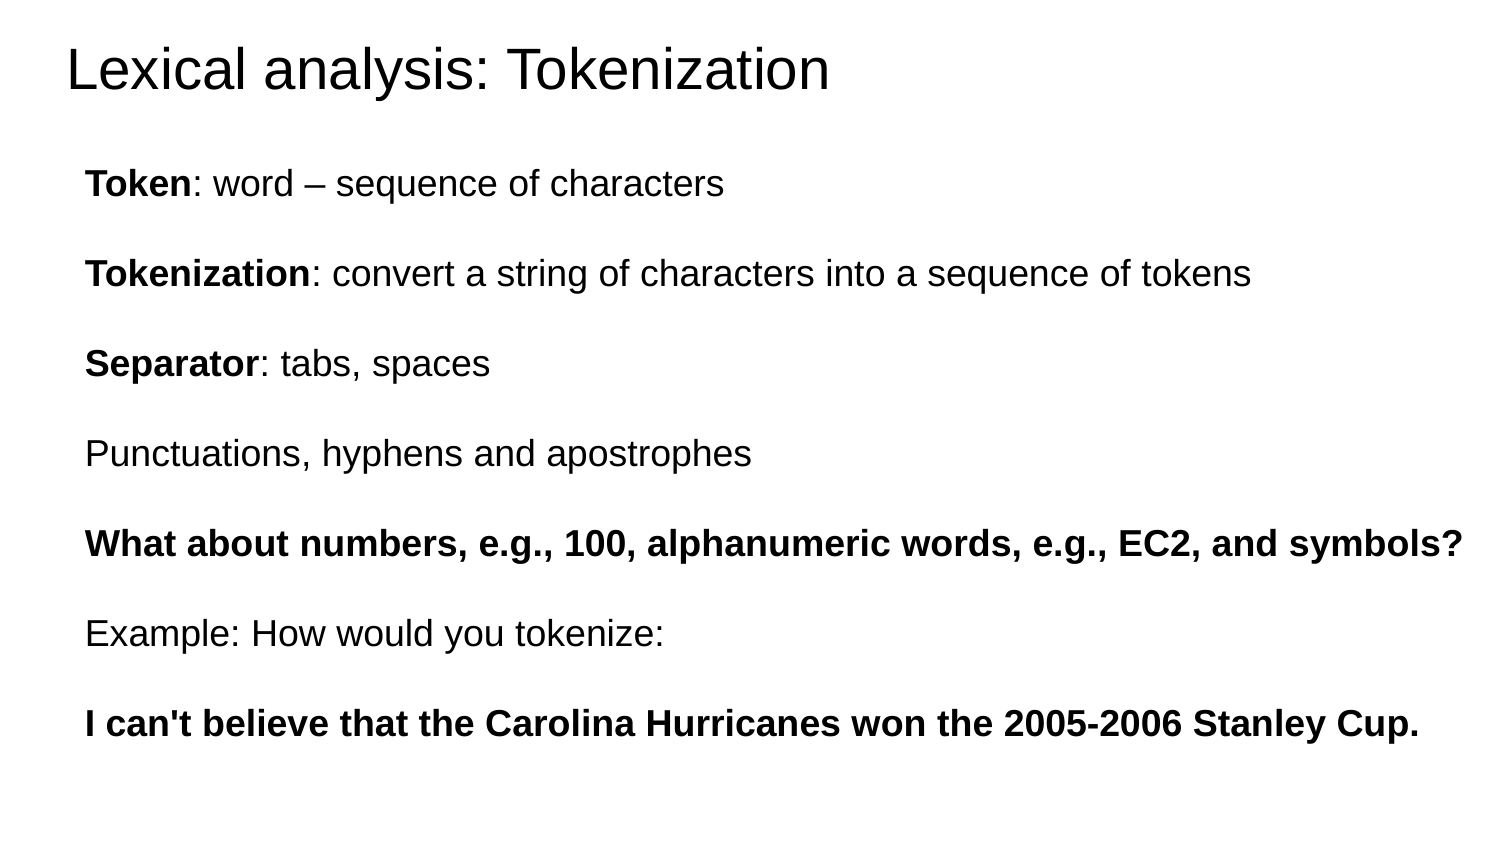

# Lexical analysis: Tokenization
Token: word – sequence of characters

Tokenization: convert a string of characters into a sequence of tokens

Separator: tabs, spaces

Punctuations, hyphens and apostrophes

What about numbers, e.g., 100, alphanumeric words, e.g., EC2, and symbols?

Example: How would you tokenize:

I can't believe that the Carolina Hurricanes won the 2005-2006 Stanley Cup.